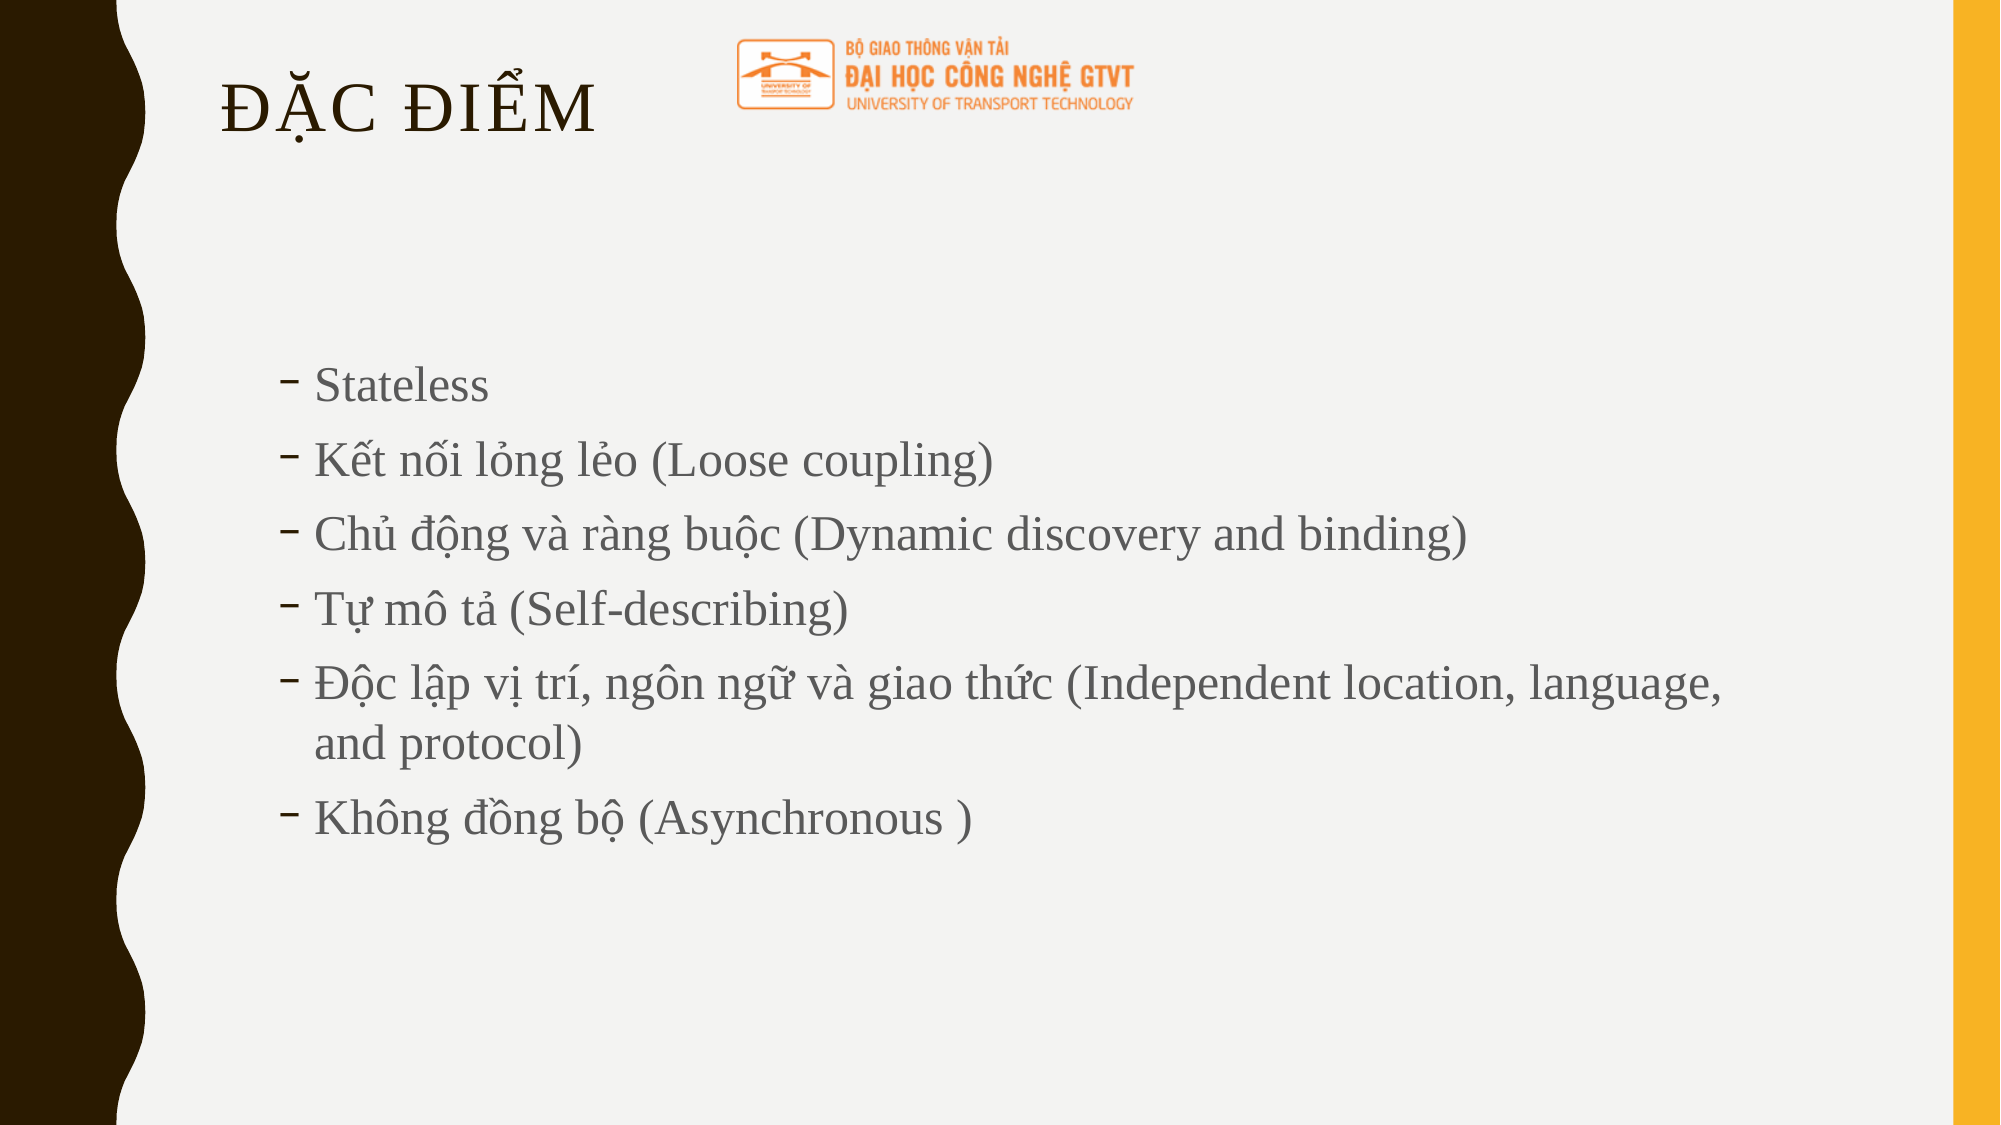

# Đặc điểm
Stateless
Kết nối lỏng lẻo (Loose coupling)
Chủ động và ràng buộc (Dynamic discovery and binding)
Tự mô tả (Self-describing)
Độc lập vị trí, ngôn ngữ và giao thức (Independent location, language, and protocol)
Không đồng bộ (Asynchronous )